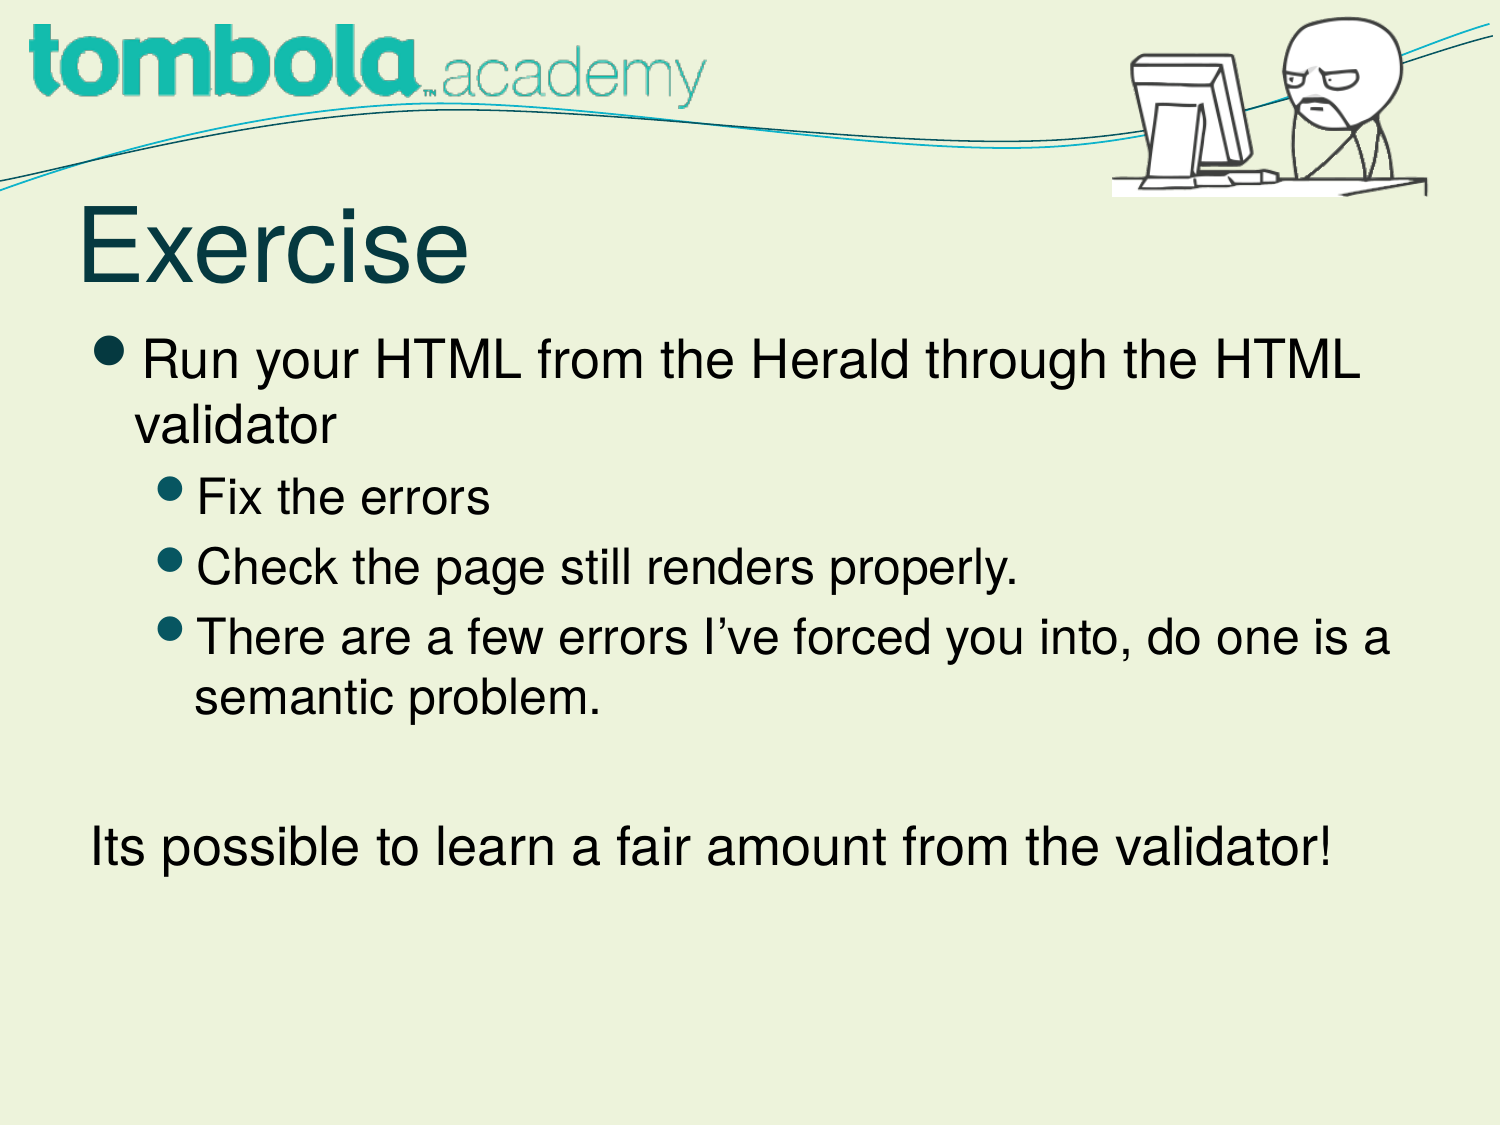

# Exercise
Run your HTML from the Herald through the HTML validator
Fix the errors
Check the page still renders properly.
There are a few errors I’ve forced you into, do one is a semantic problem.

Its possible to learn a fair amount from the validator!